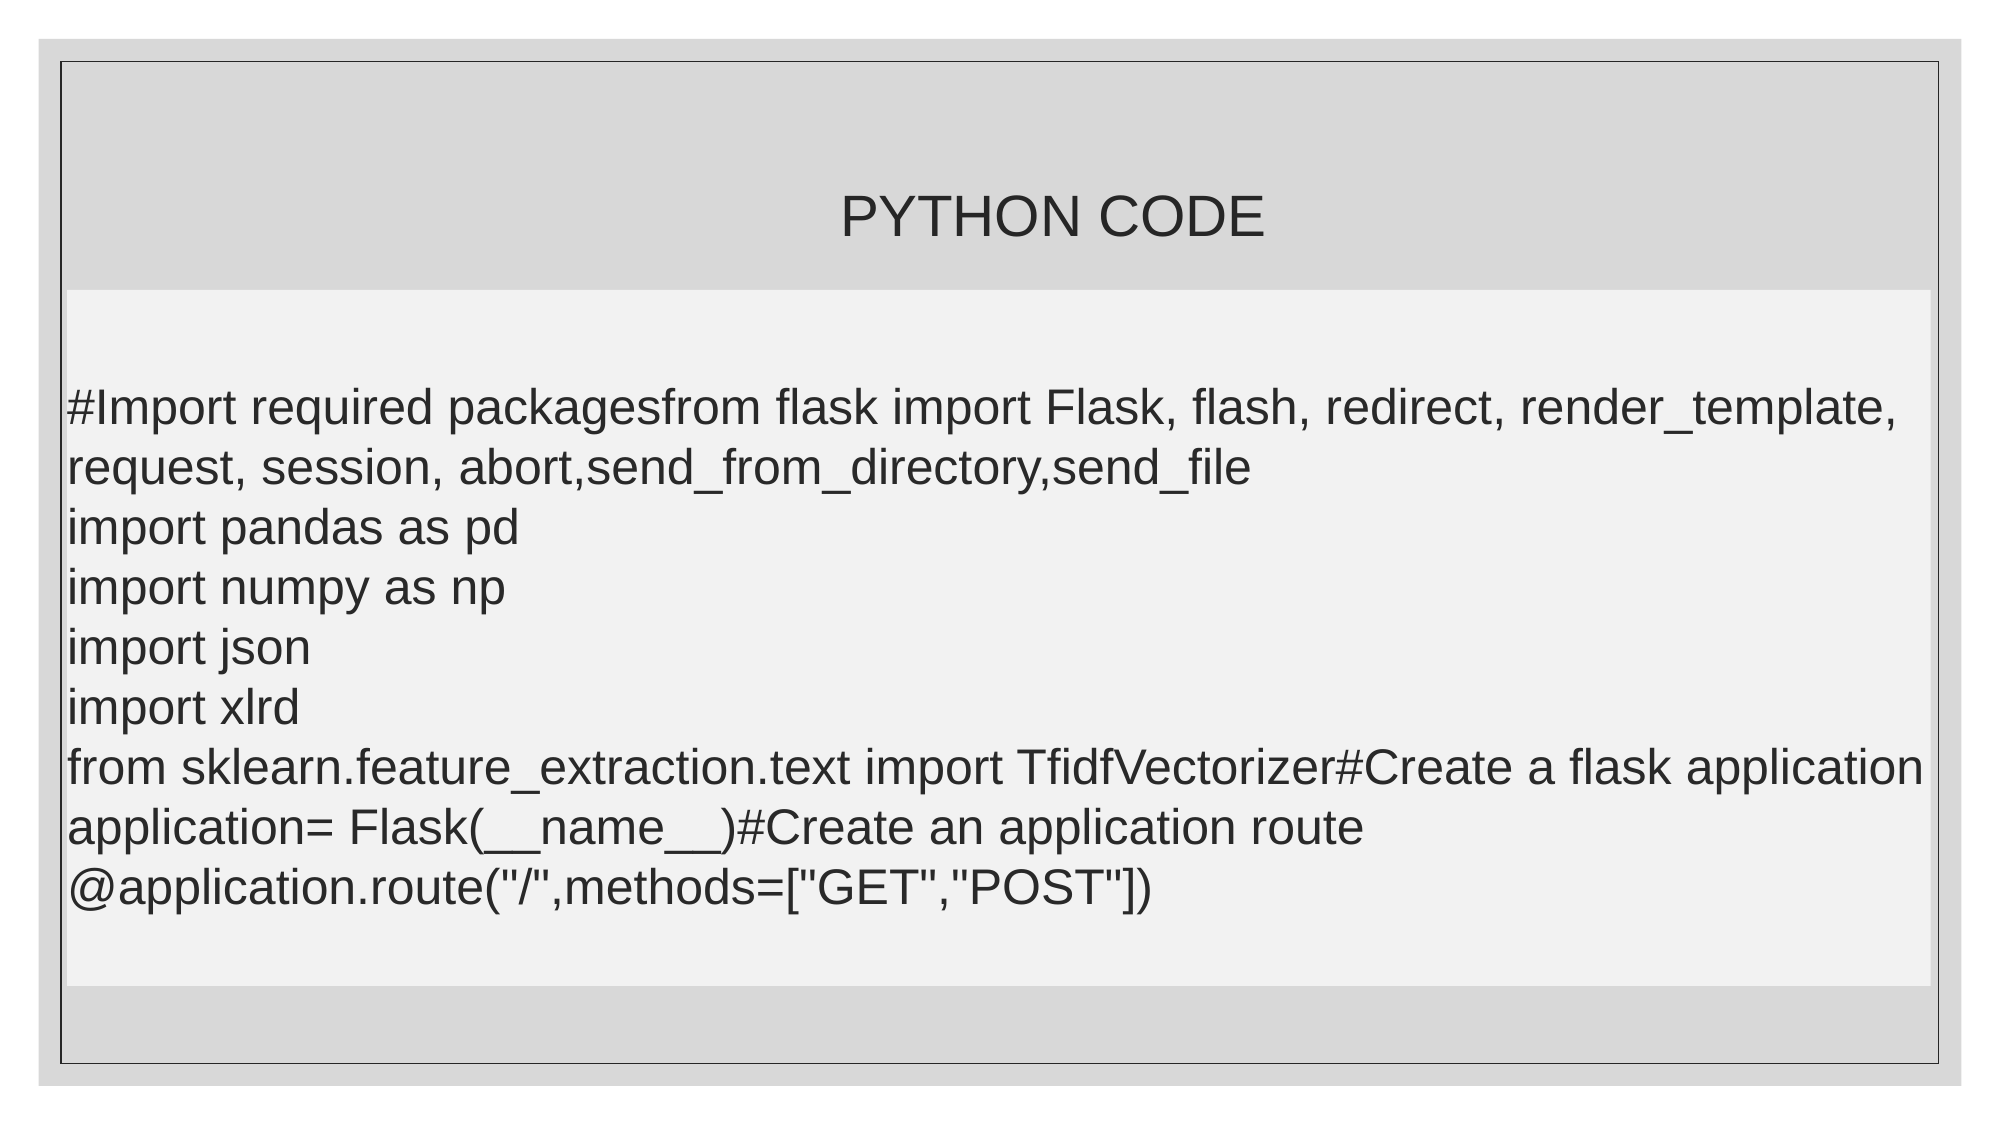

# PYTHON CODE
#Import required packagesfrom flask import Flask, flash, redirect, render_template, request, session, abort,send_from_directory,send_file
import pandas as pd
import numpy as np
import json
import xlrd
from sklearn.feature_extraction.text import TfidfVectorizer#Create a flask application
application= Flask(__name__)#Create an application route
@application.route("/",methods=["GET","POST"])